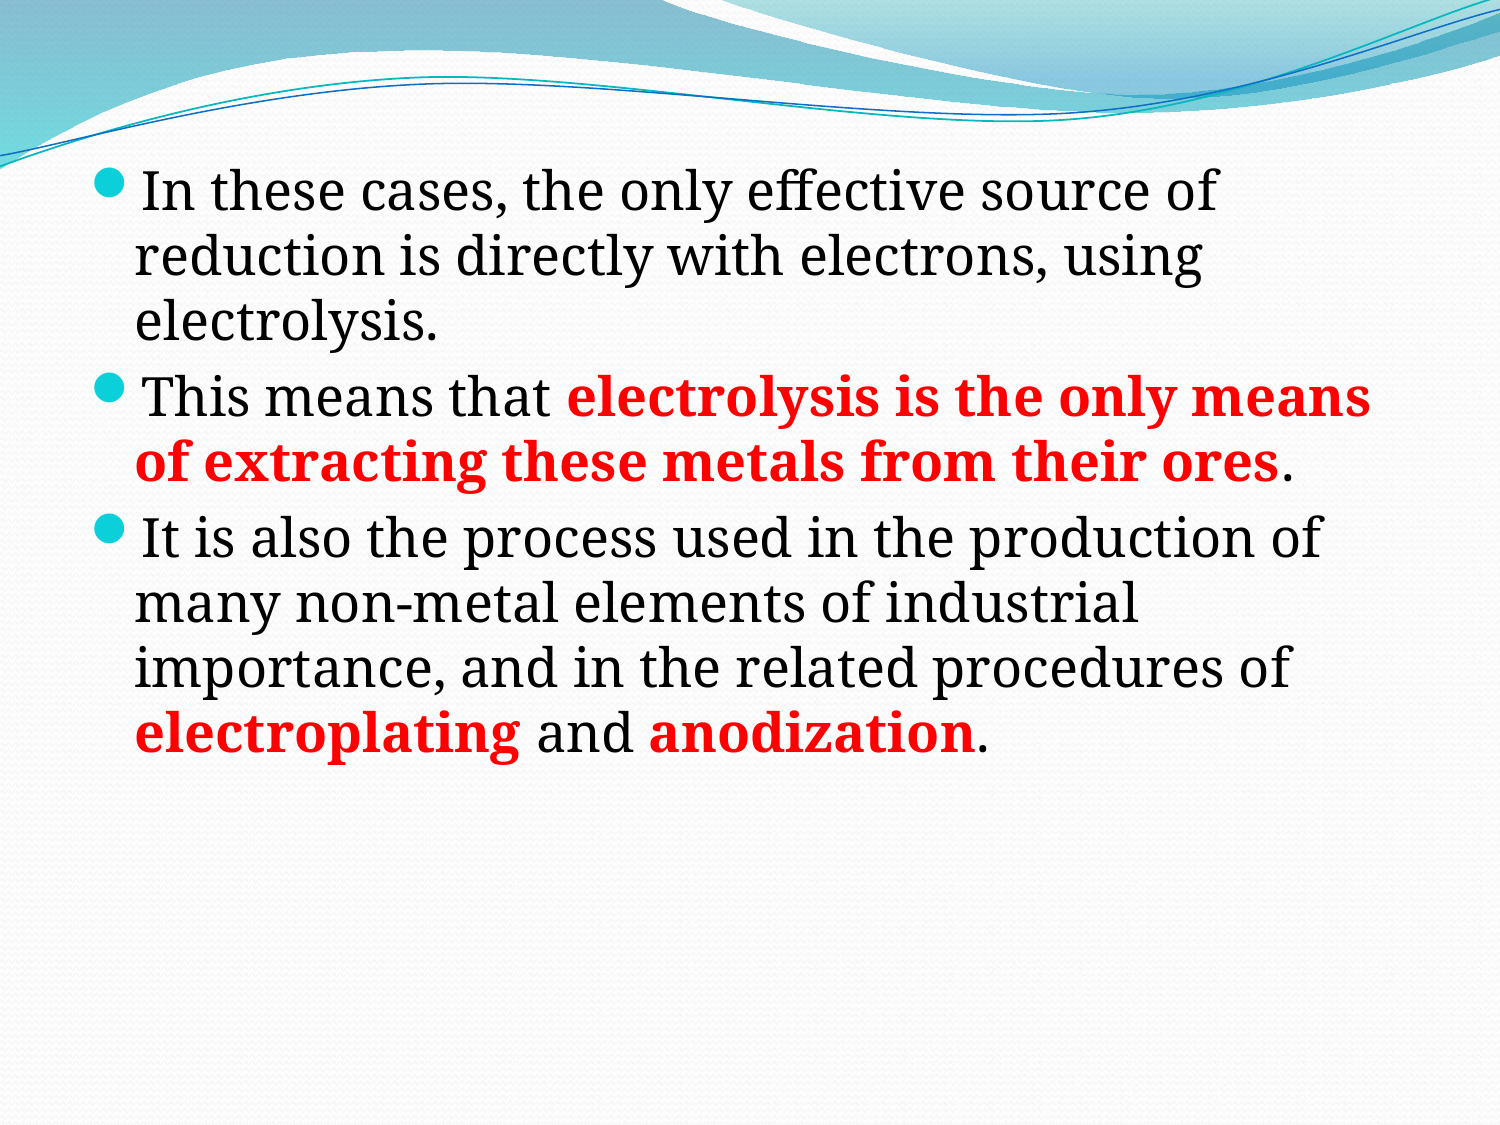

In these cases, the only effective source of reduction is directly with electrons, using electrolysis.
This means that electrolysis is the only means of extracting these metals from their ores.
It is also the process used in the production of many non-metal elements of industrial importance, and in the related procedures of electroplating and anodization.